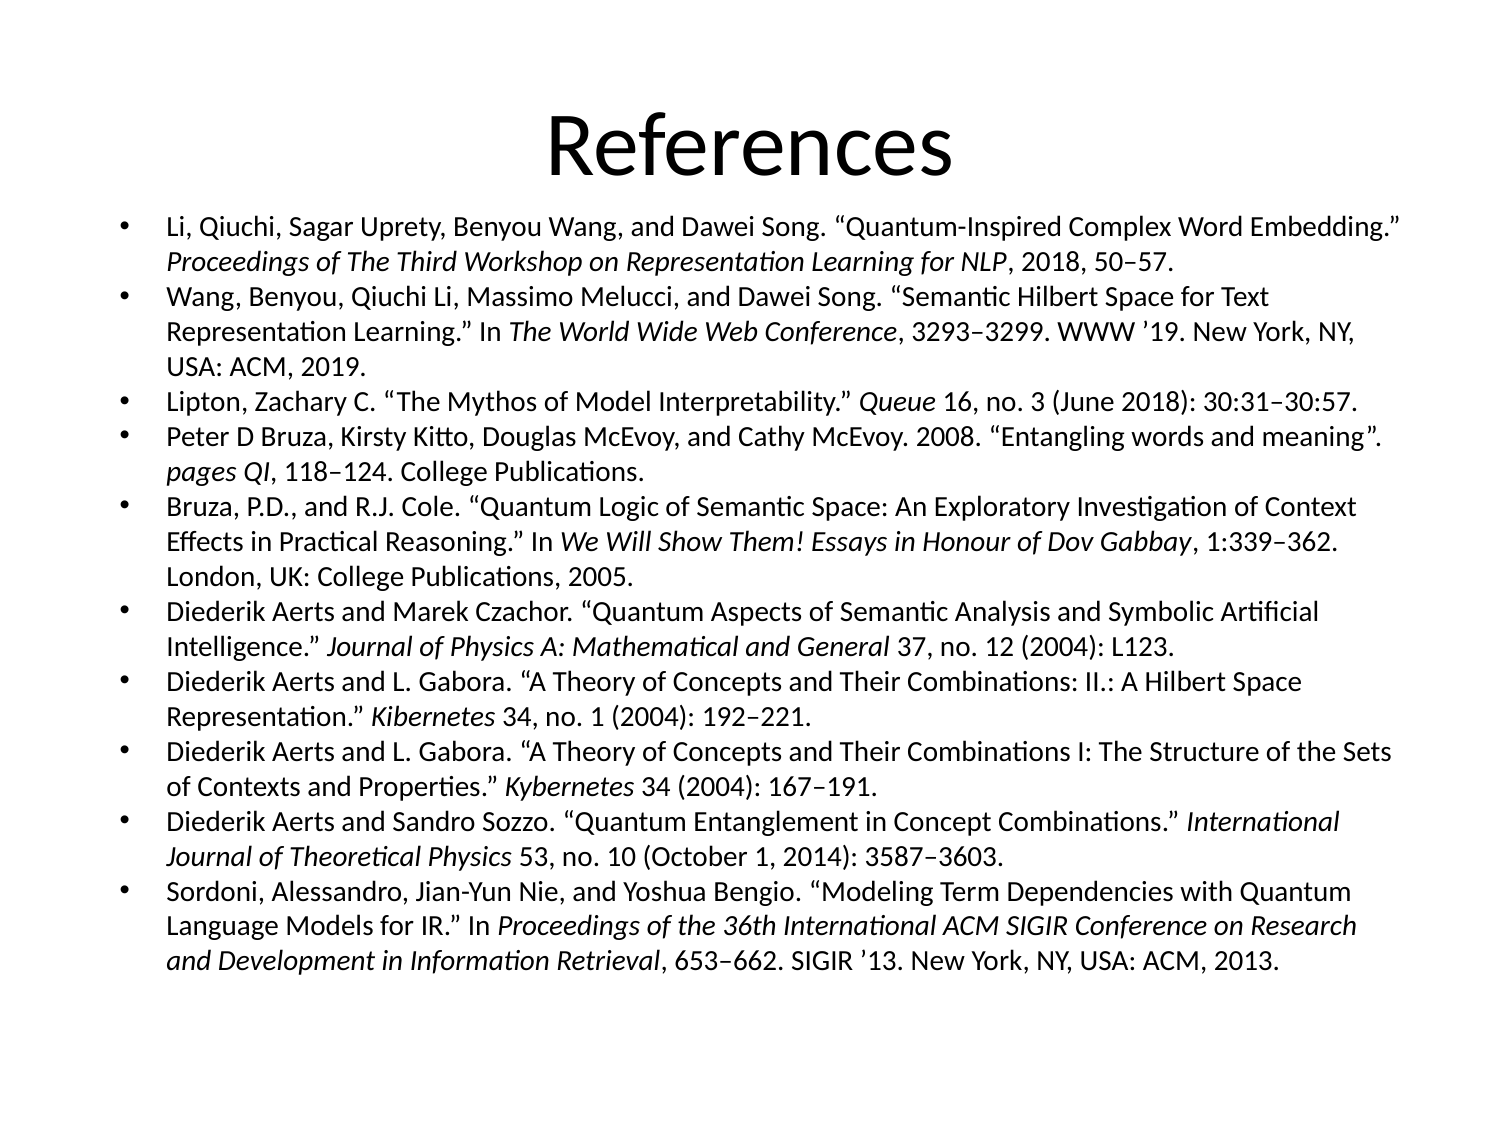

# References
Li, Qiuchi, Sagar Uprety, Benyou Wang, and Dawei Song. “Quantum-Inspired Complex Word Embedding.” Proceedings of The Third Workshop on Representation Learning for NLP, 2018, 50–57.
Wang, Benyou, Qiuchi Li, Massimo Melucci, and Dawei Song. “Semantic Hilbert Space for Text Representation Learning.” In The World Wide Web Conference, 3293–3299. WWW ’19. New York, NY, USA: ACM, 2019.
Lipton, Zachary C. “The Mythos of Model Interpretability.” Queue 16, no. 3 (June 2018): 30:31–30:57.
Peter D Bruza, Kirsty Kitto, Douglas McEvoy, and Cathy McEvoy. 2008. “Entangling words and meaning”. pages QI, 118–124. College Publications.
Bruza, P.D., and R.J. Cole. “Quantum Logic of Semantic Space: An Exploratory Investigation of Context Effects in Practical Reasoning.” In We Will Show Them! Essays in Honour of Dov Gabbay, 1:339–362. London, UK: College Publications, 2005.
Diederik Aerts and Marek Czachor. “Quantum Aspects of Semantic Analysis and Symbolic Artificial Intelligence.” Journal of Physics A: Mathematical and General 37, no. 12 (2004): L123.
Diederik Aerts and L. Gabora. “A Theory of Concepts and Their Combinations: II.: A Hilbert Space Representation.” Kibernetes 34, no. 1 (2004): 192–221.
Diederik Aerts and L. Gabora. “A Theory of Concepts and Their Combinations I: The Structure of the Sets of Contexts and Properties.” Kybernetes 34 (2004): 167–191.
Diederik Aerts and Sandro Sozzo. “Quantum Entanglement in Concept Combinations.” International Journal of Theoretical Physics 53, no. 10 (October 1, 2014): 3587–3603.
Sordoni, Alessandro, Jian-Yun Nie, and Yoshua Bengio. “Modeling Term Dependencies with Quantum Language Models for IR.” In Proceedings of the 36th International ACM SIGIR Conference on Research and Development in Information Retrieval, 653–662. SIGIR ’13. New York, NY, USA: ACM, 2013.
55